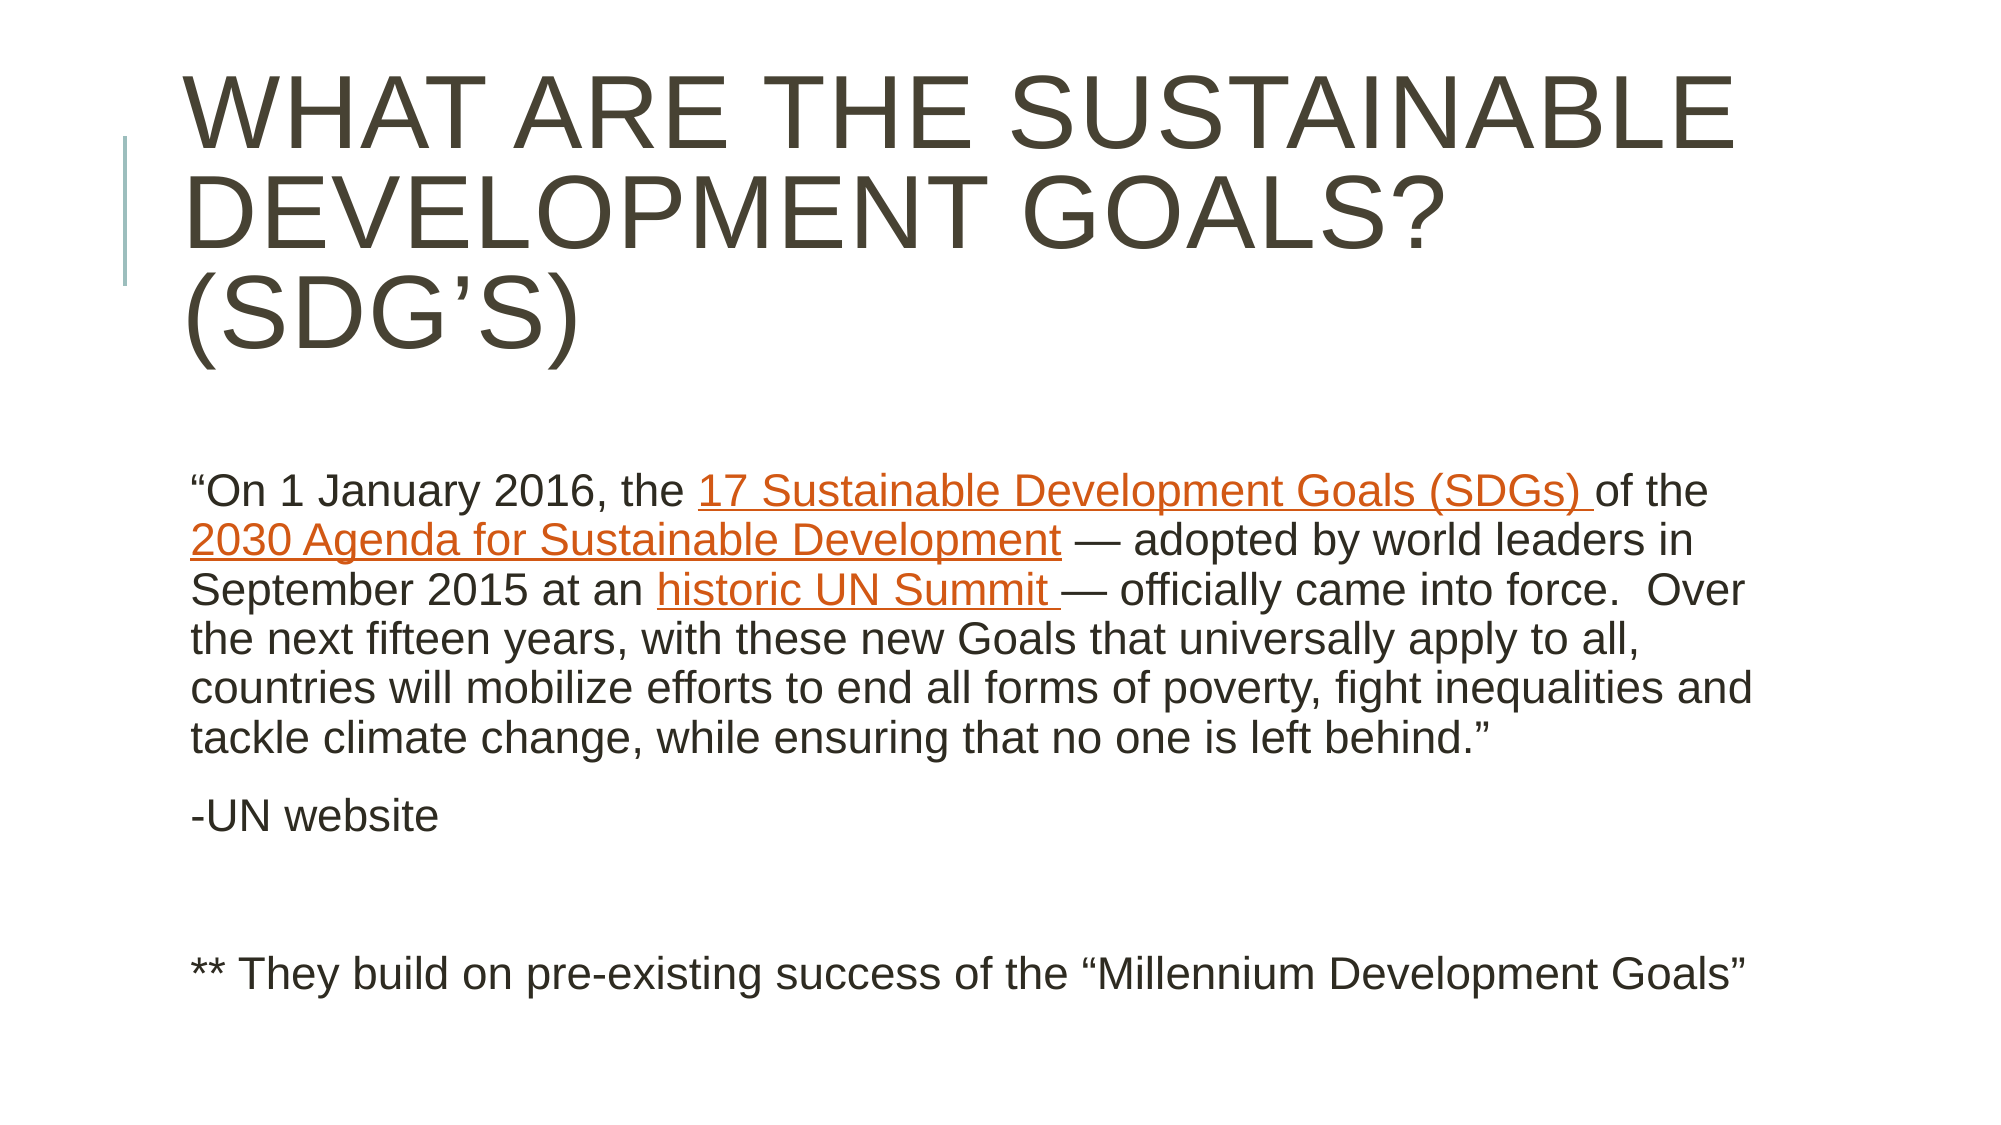

# What are the sustainable development goals? (SDG’s)

“On 1 January 2016, the 17 Sustainable Development Goals (SDGs) of the 2030 Agenda for Sustainable Development — adopted by world leaders in September 2015 at an historic UN Summit — officially came into force.  Over the next fifteen years, with these new Goals that universally apply to all, countries will mobilize efforts to end all forms of poverty, fight inequalities and tackle climate change, while ensuring that no one is left behind.”
-UN website

** They build on pre-existing success of the “Millennium Development Goals”